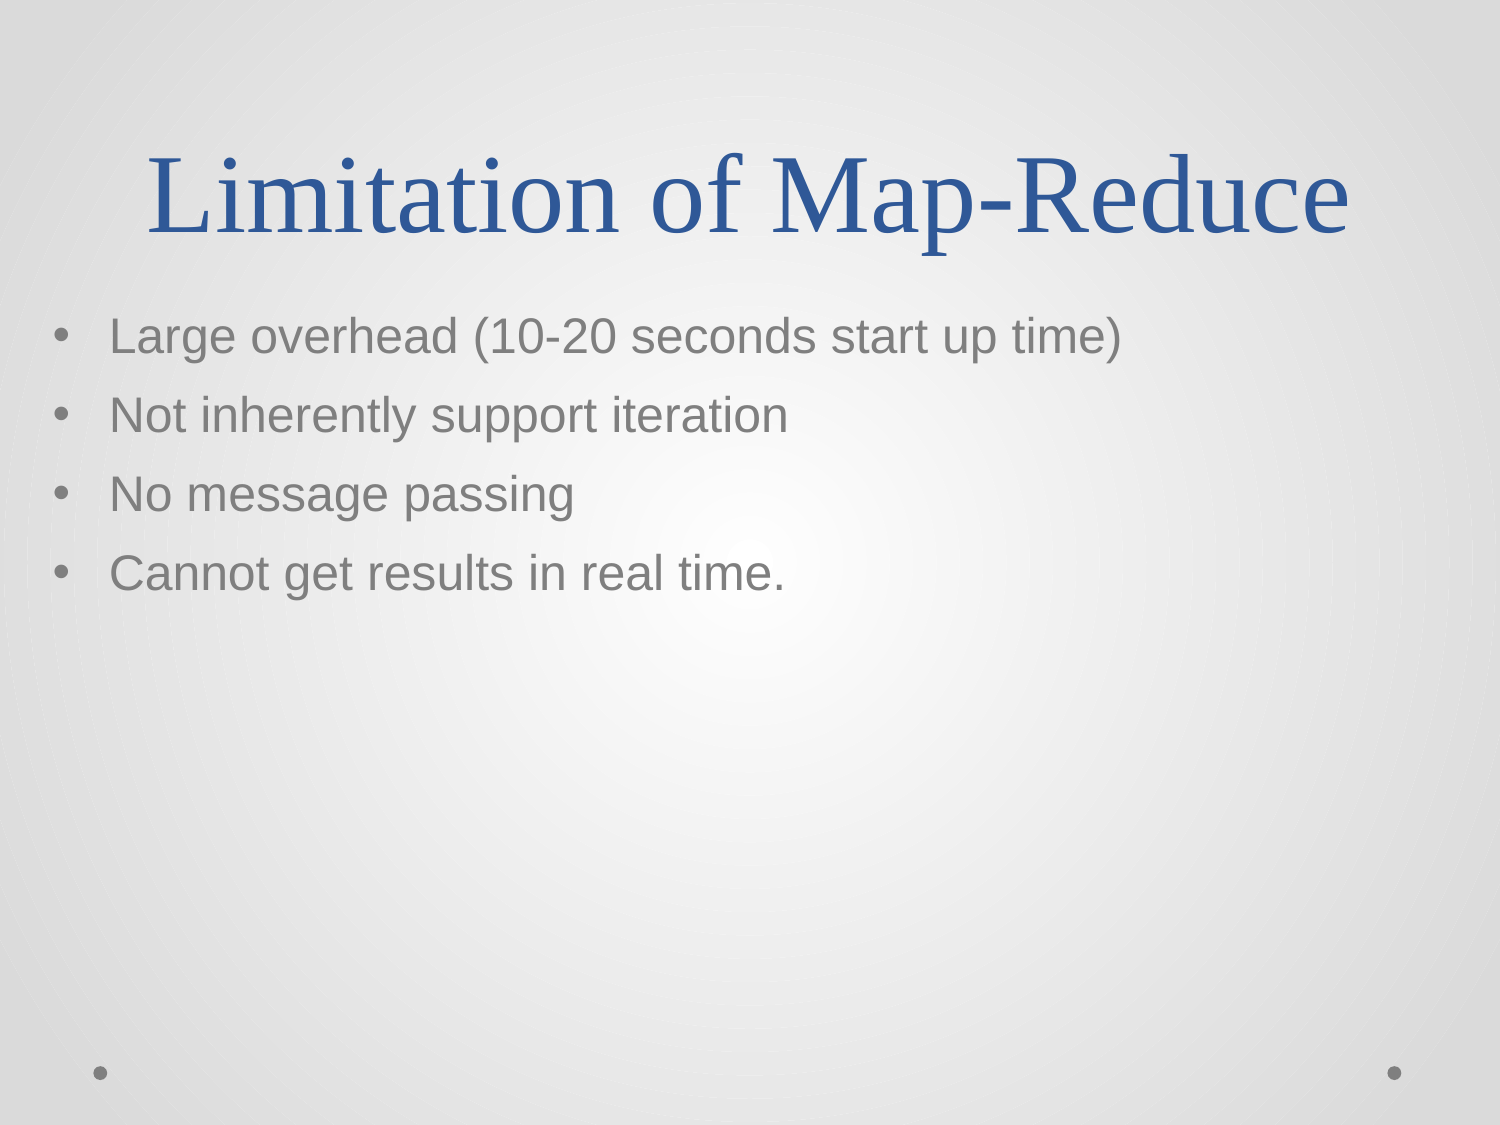

# Limitation of Map-Reduce
Large overhead (10-20 seconds start up time)
Not inherently support iteration
No message passing
Cannot get results in real time.